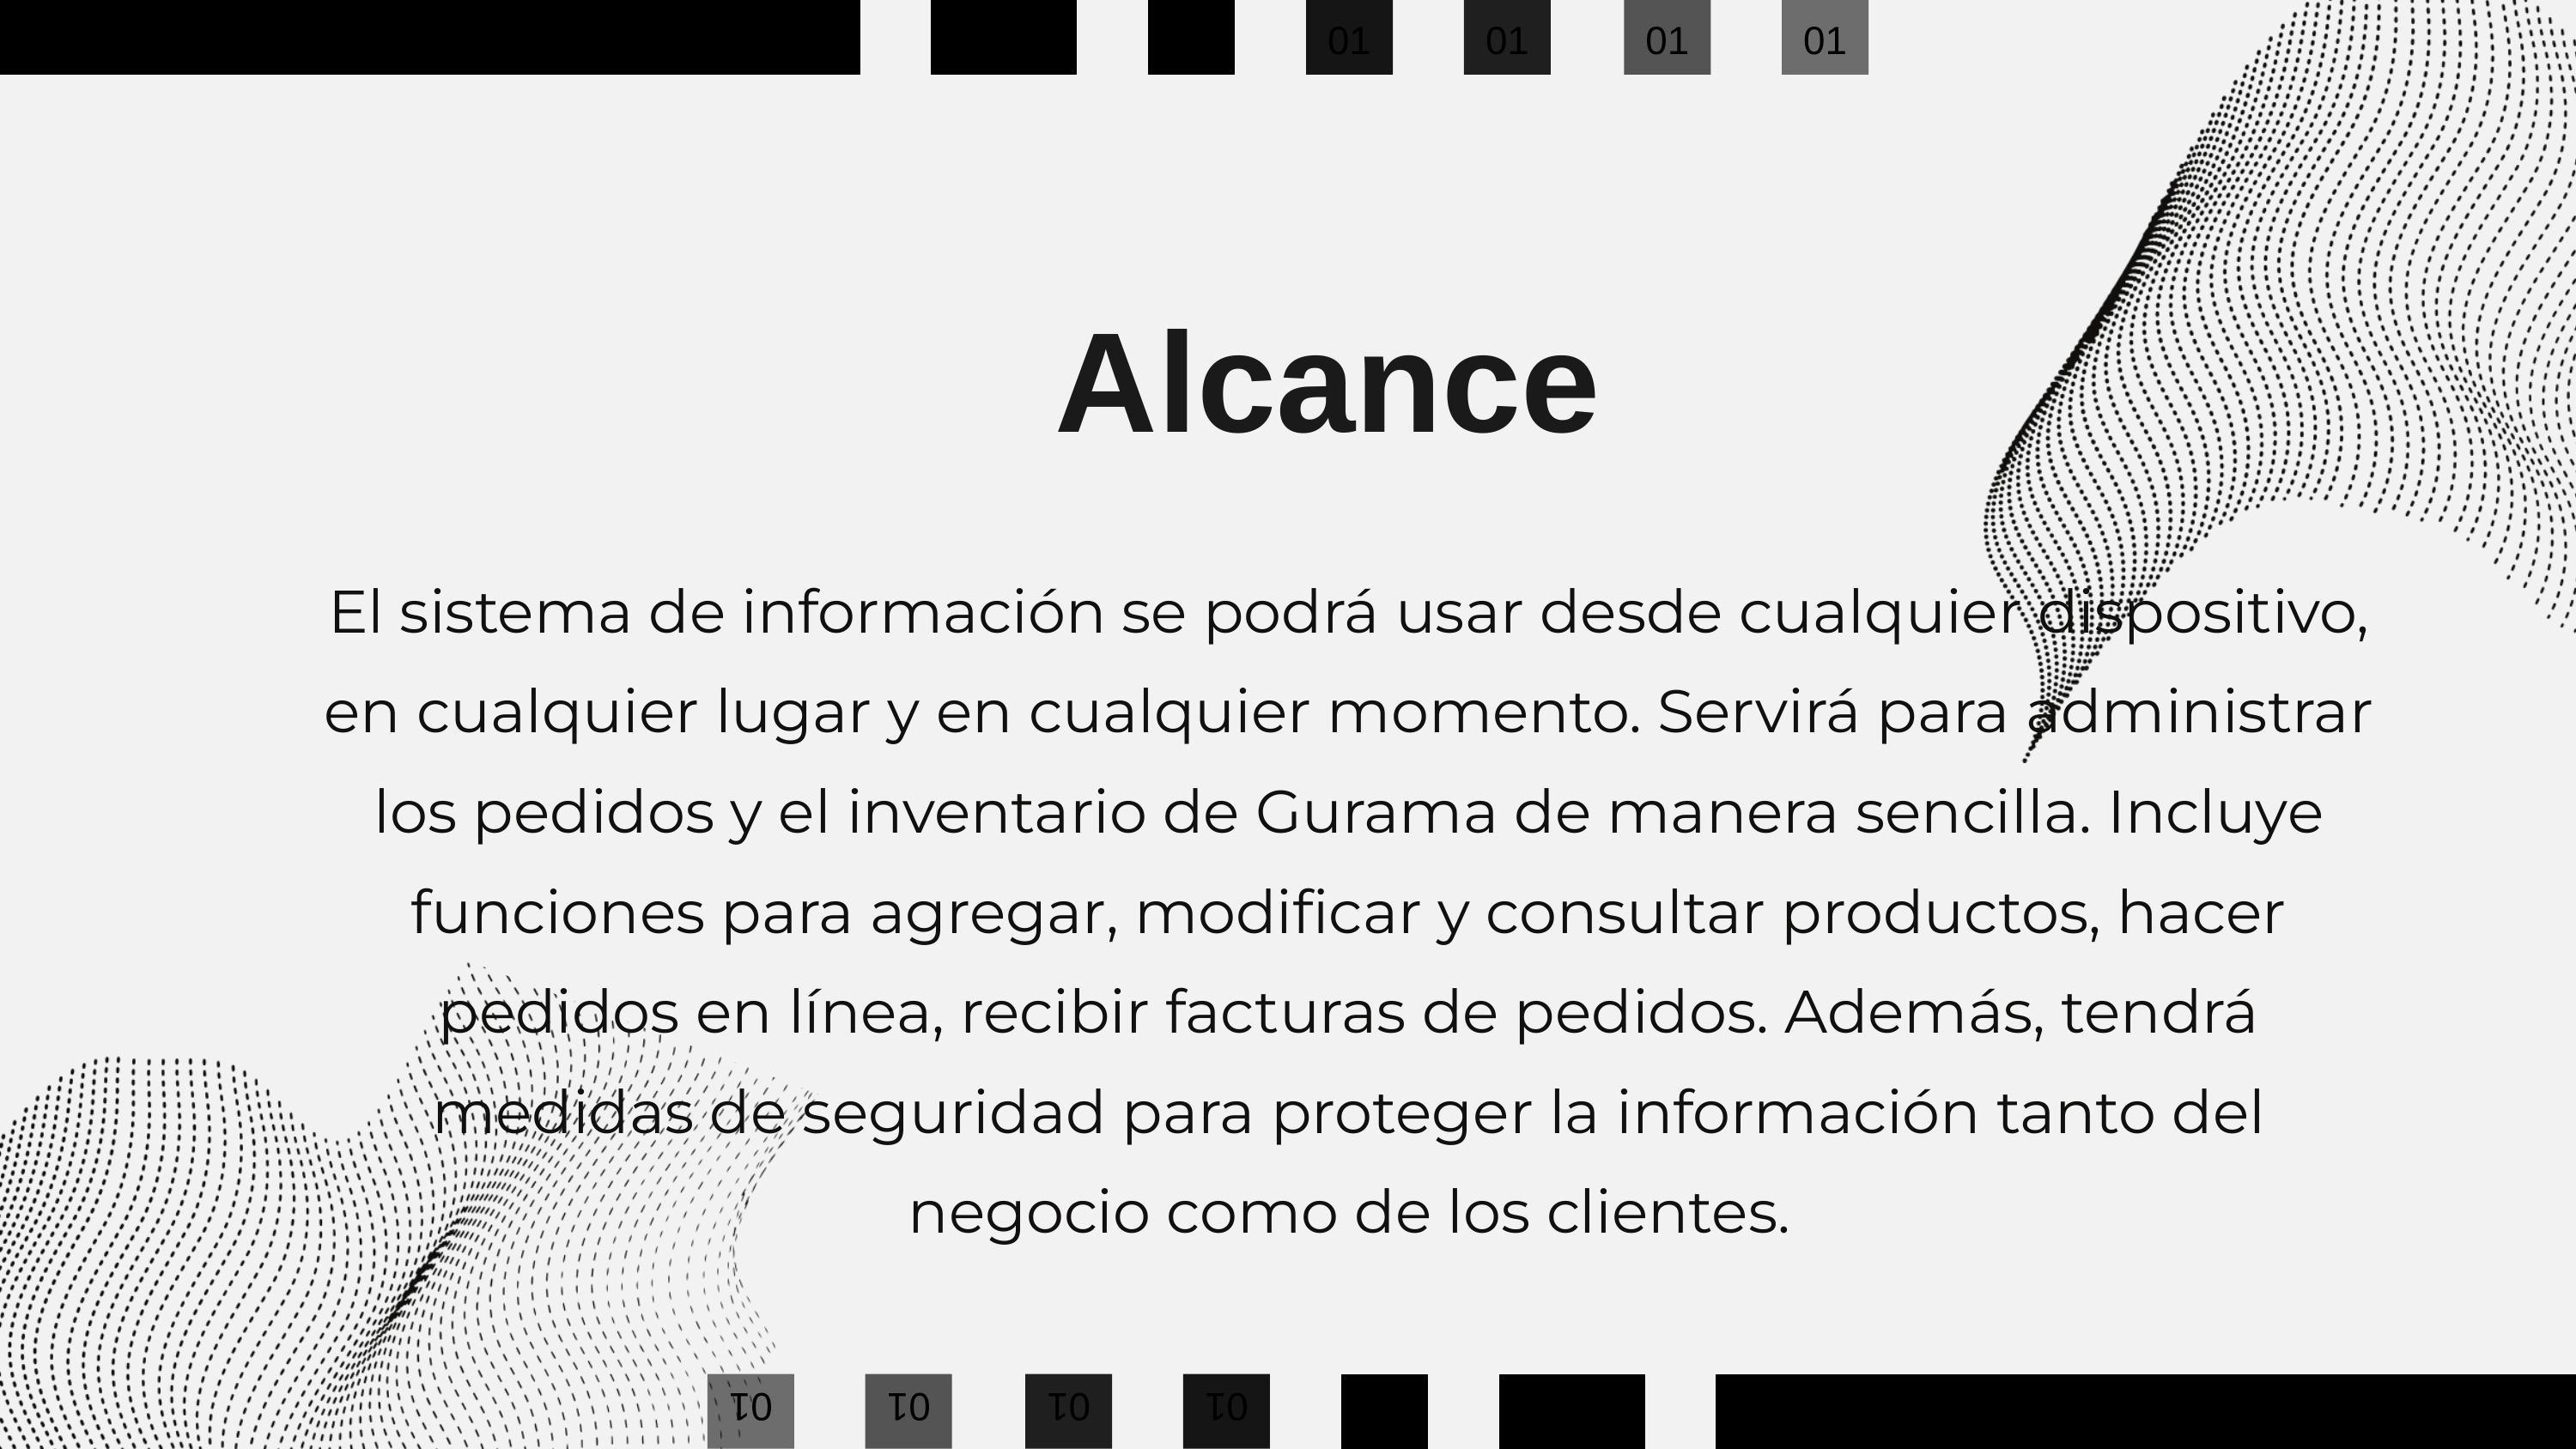

01

01

01

01

01

01

01
Alcance
El sistema de información se podrá usar desde cualquier dispositivo, en cualquier lugar y en cualquier momento. Servirá para administrar los pedidos y el inventario de Gurama de manera sencilla. Incluye funciones para agregar, modificar y consultar productos, hacer pedidos en línea, recibir facturas de pedidos. Además, tendrá medidas de seguridad para proteger la información tanto del negocio como de los clientes.

01

01

01

01

01

01

01